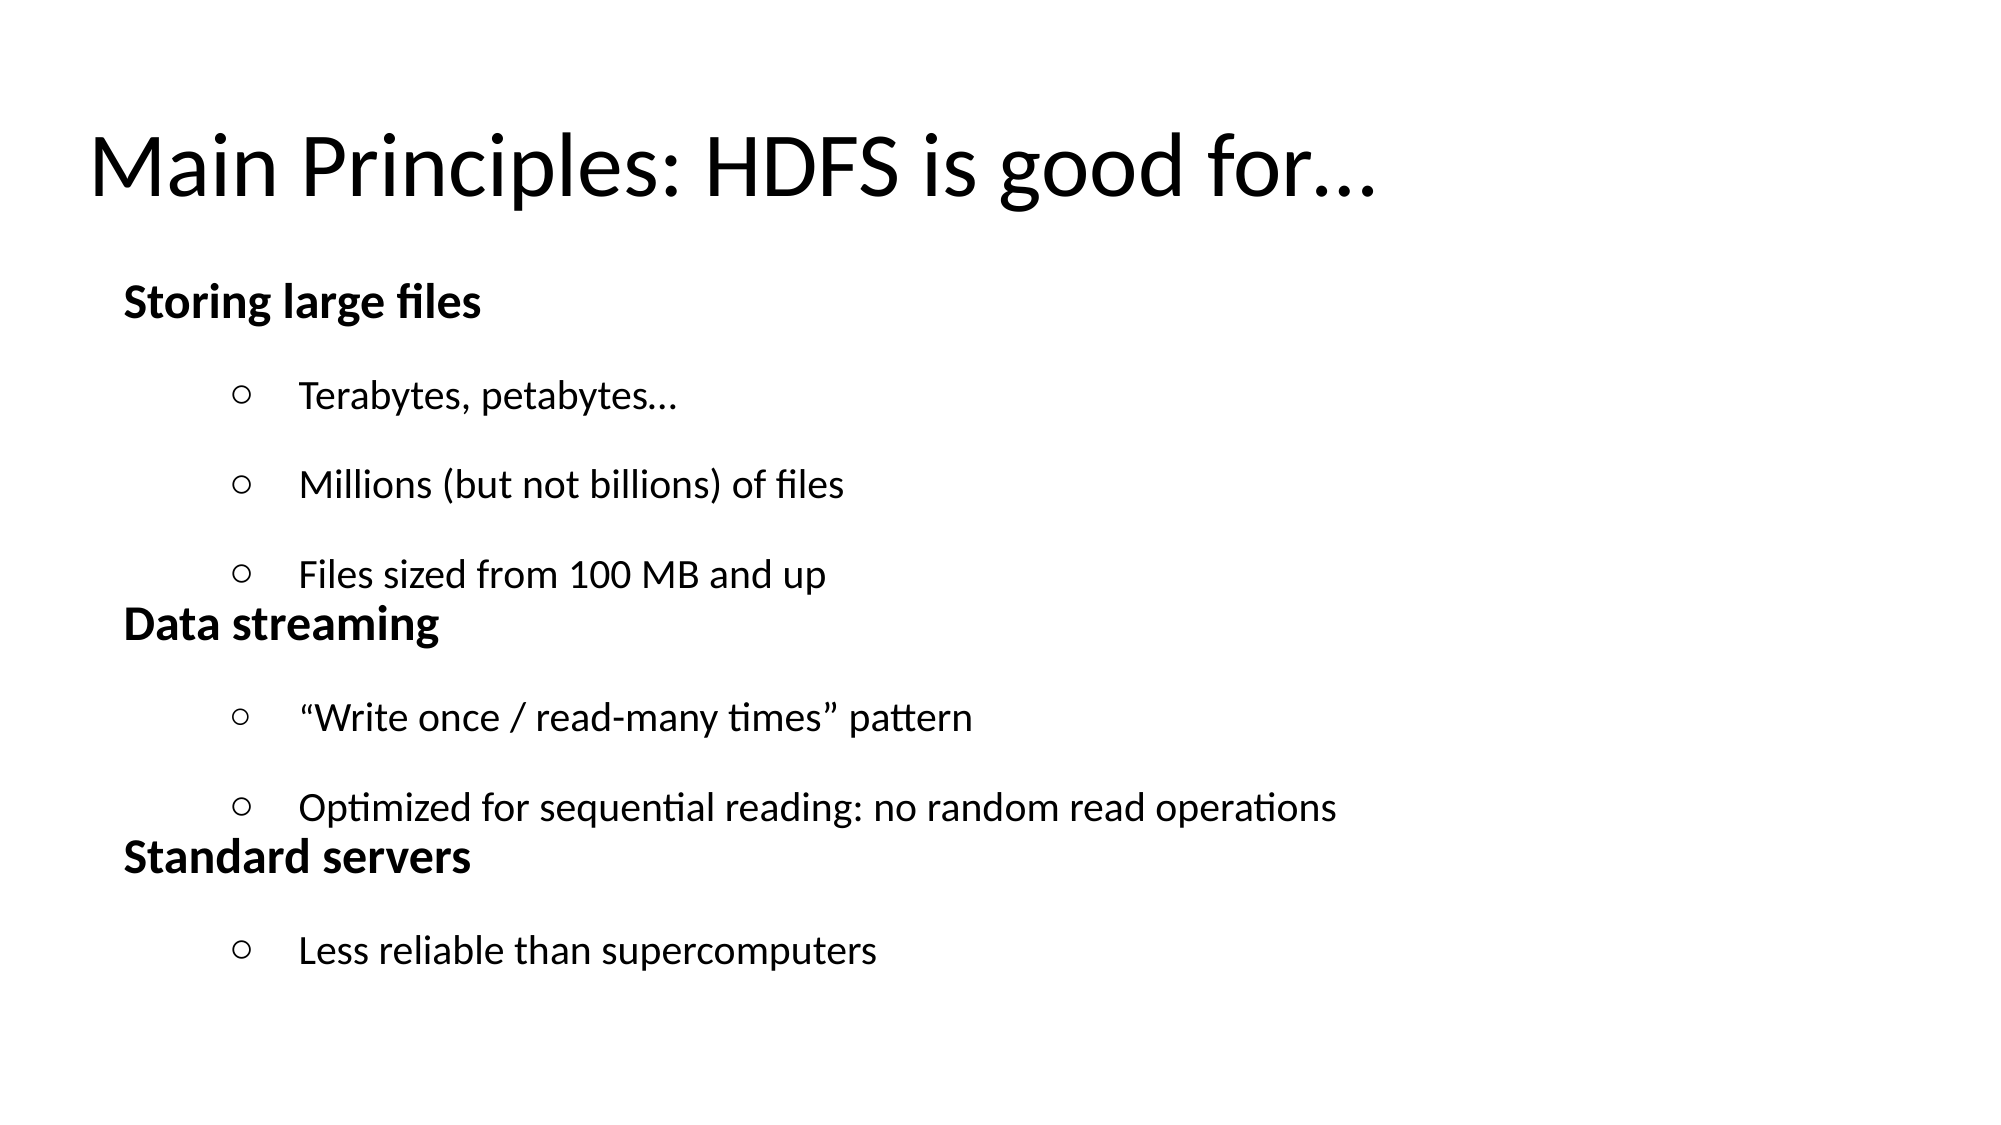

# Main Principles: HDFS is good for…
Storing large files
Terabytes, petabytes…
Millions (but not billions) of files
Files sized from 100 MB and up
Data streaming
“Write once / read-many times” pattern
Optimized for sequential reading: no random read operations
Standard servers
Less reliable than supercomputers